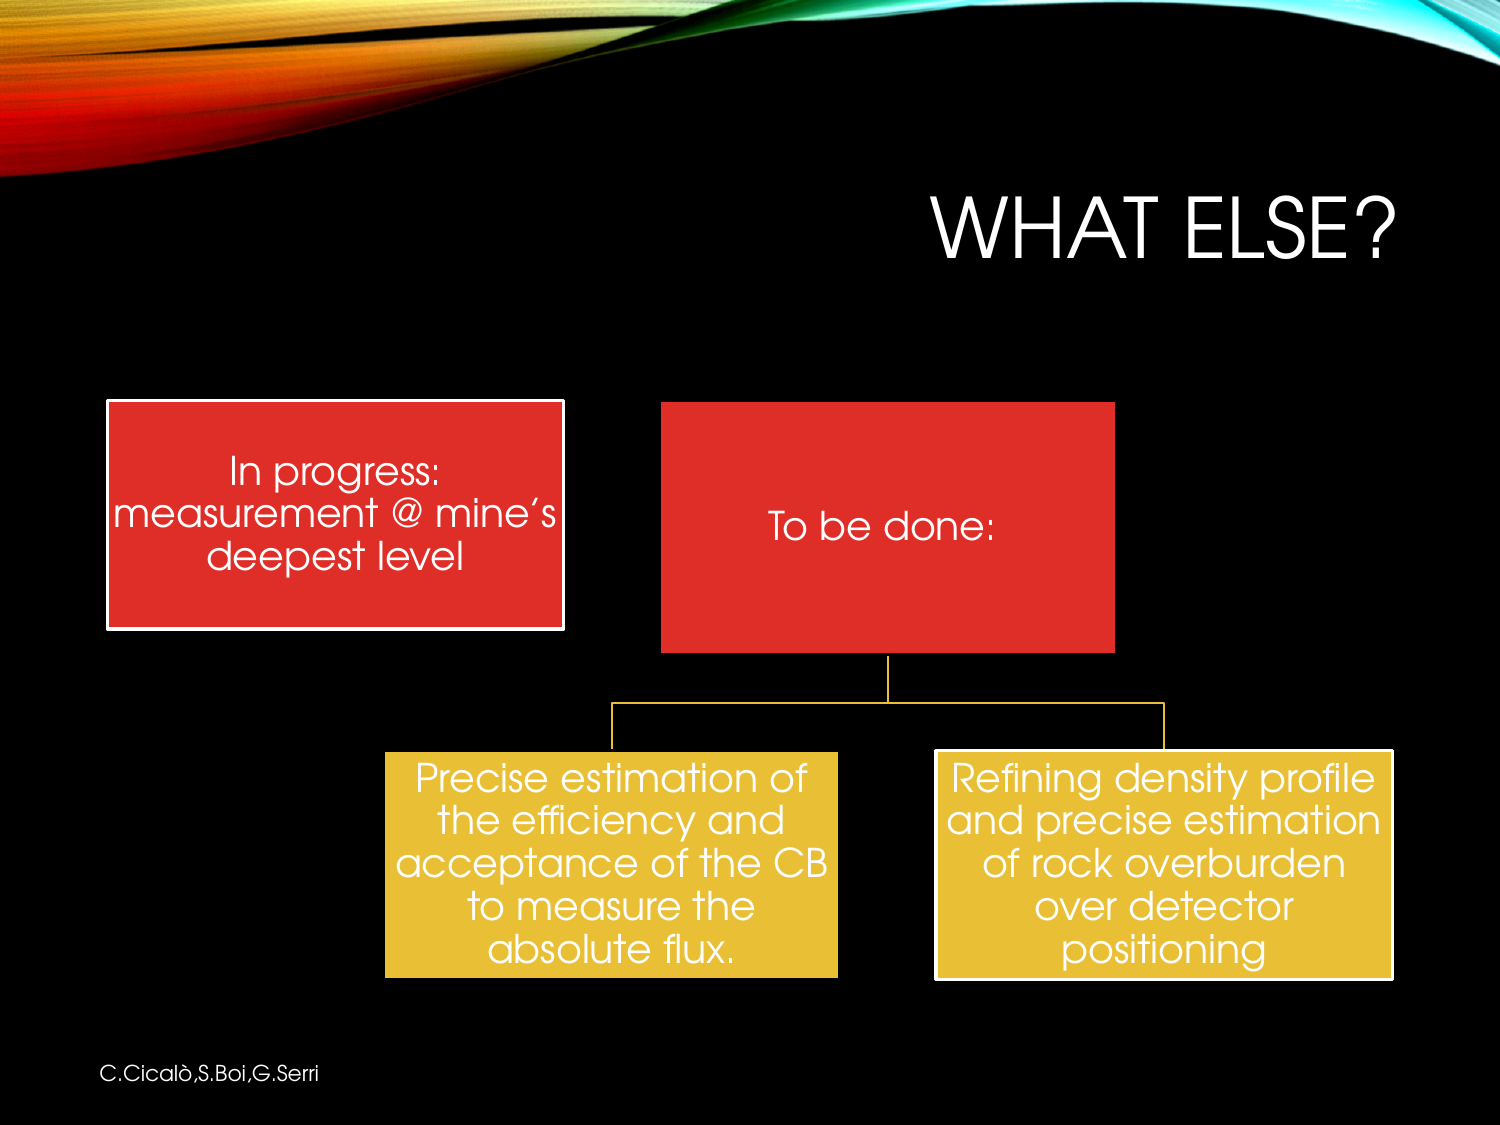

# What else?
In progress: measurement @ mine’s deepest level
To be done:
Precise estimation of the efficiency and acceptance of the CB to measure the absolute flux.
Refining density profile and precise estimation of rock overburden over detector positioning
C.Cicalò,S.Boi,G.Serri